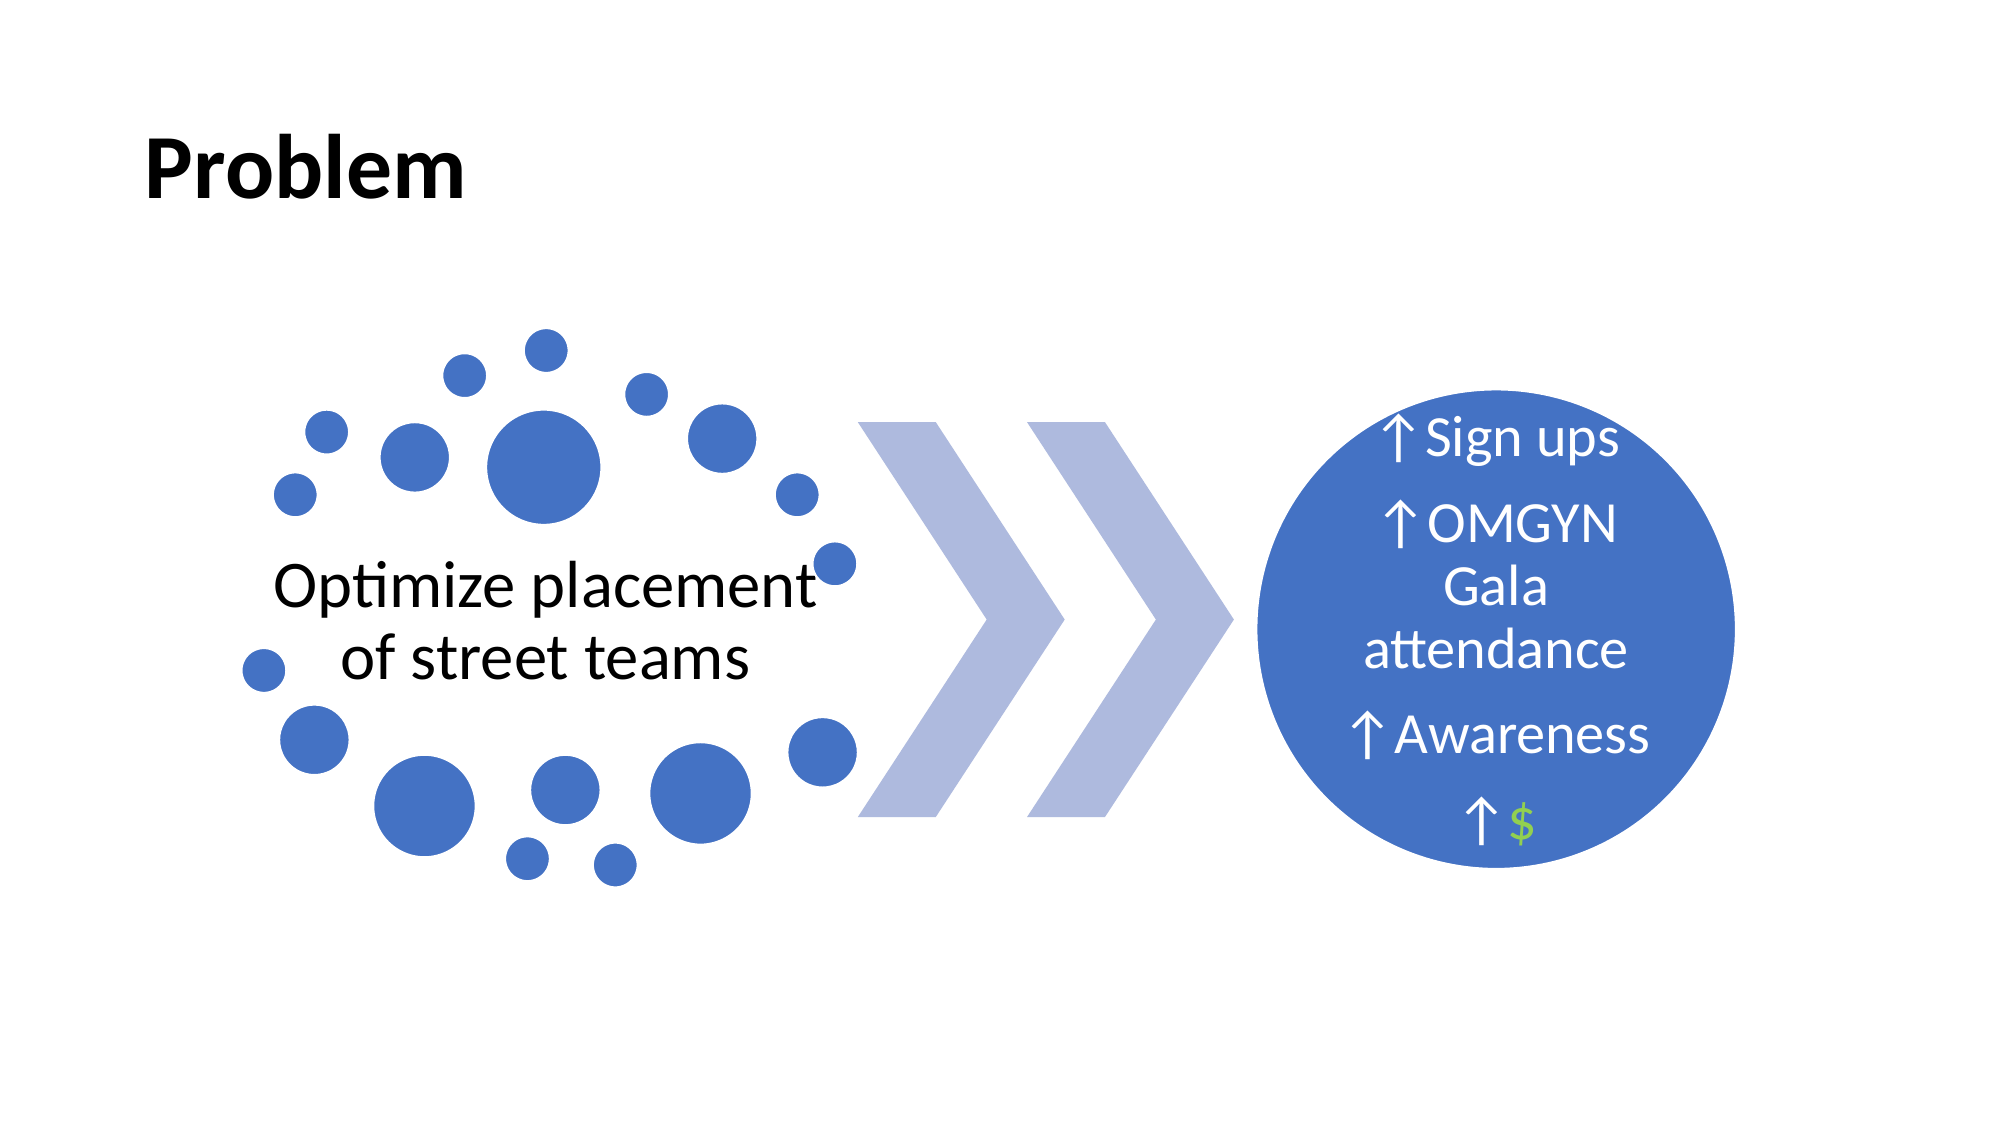

# Problem

↑Sign ups
↑OMGYN Gala attendance
↑Awareness
↑$

Optimize placement of street teams